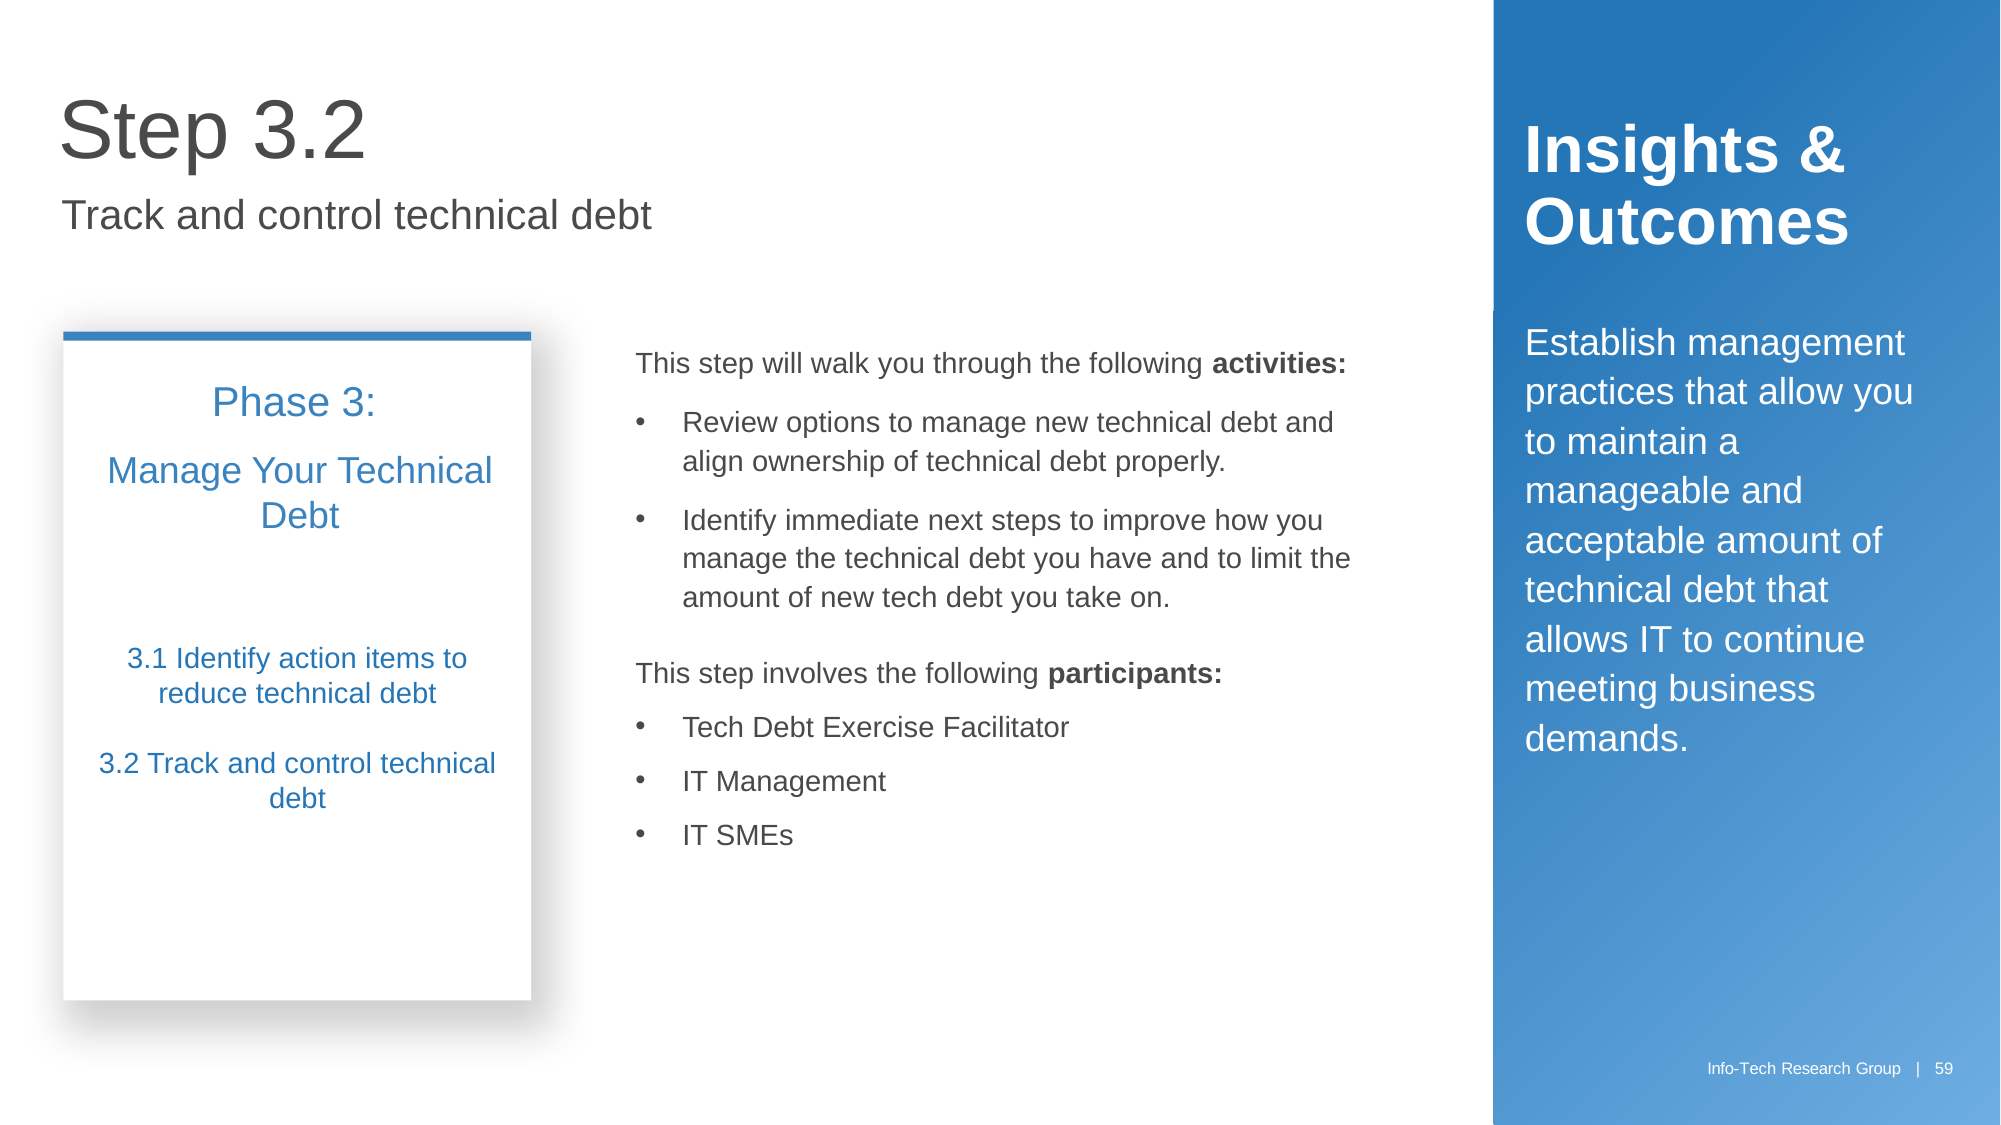

# Step 3.2
Insights & Outcomes
Track and control technical debt
Establish management practices that allow you to maintain a manageable and acceptable amount of technical debt that allows IT to continue meeting business demands.

Phase 3:
Manage Your Technical Debt
3.1 Identify action items to reduce technical debt

3.2 Track and control technical debt
This step will walk you through the following activities:
Review options to manage new technical debt and align ownership of technical debt properly.
Identify immediate next steps to improve how you manage the technical debt you have and to limit the amount of new tech debt you take on.
This step involves the following participants:
Tech Debt Exercise Facilitator
IT Management
IT SMEs